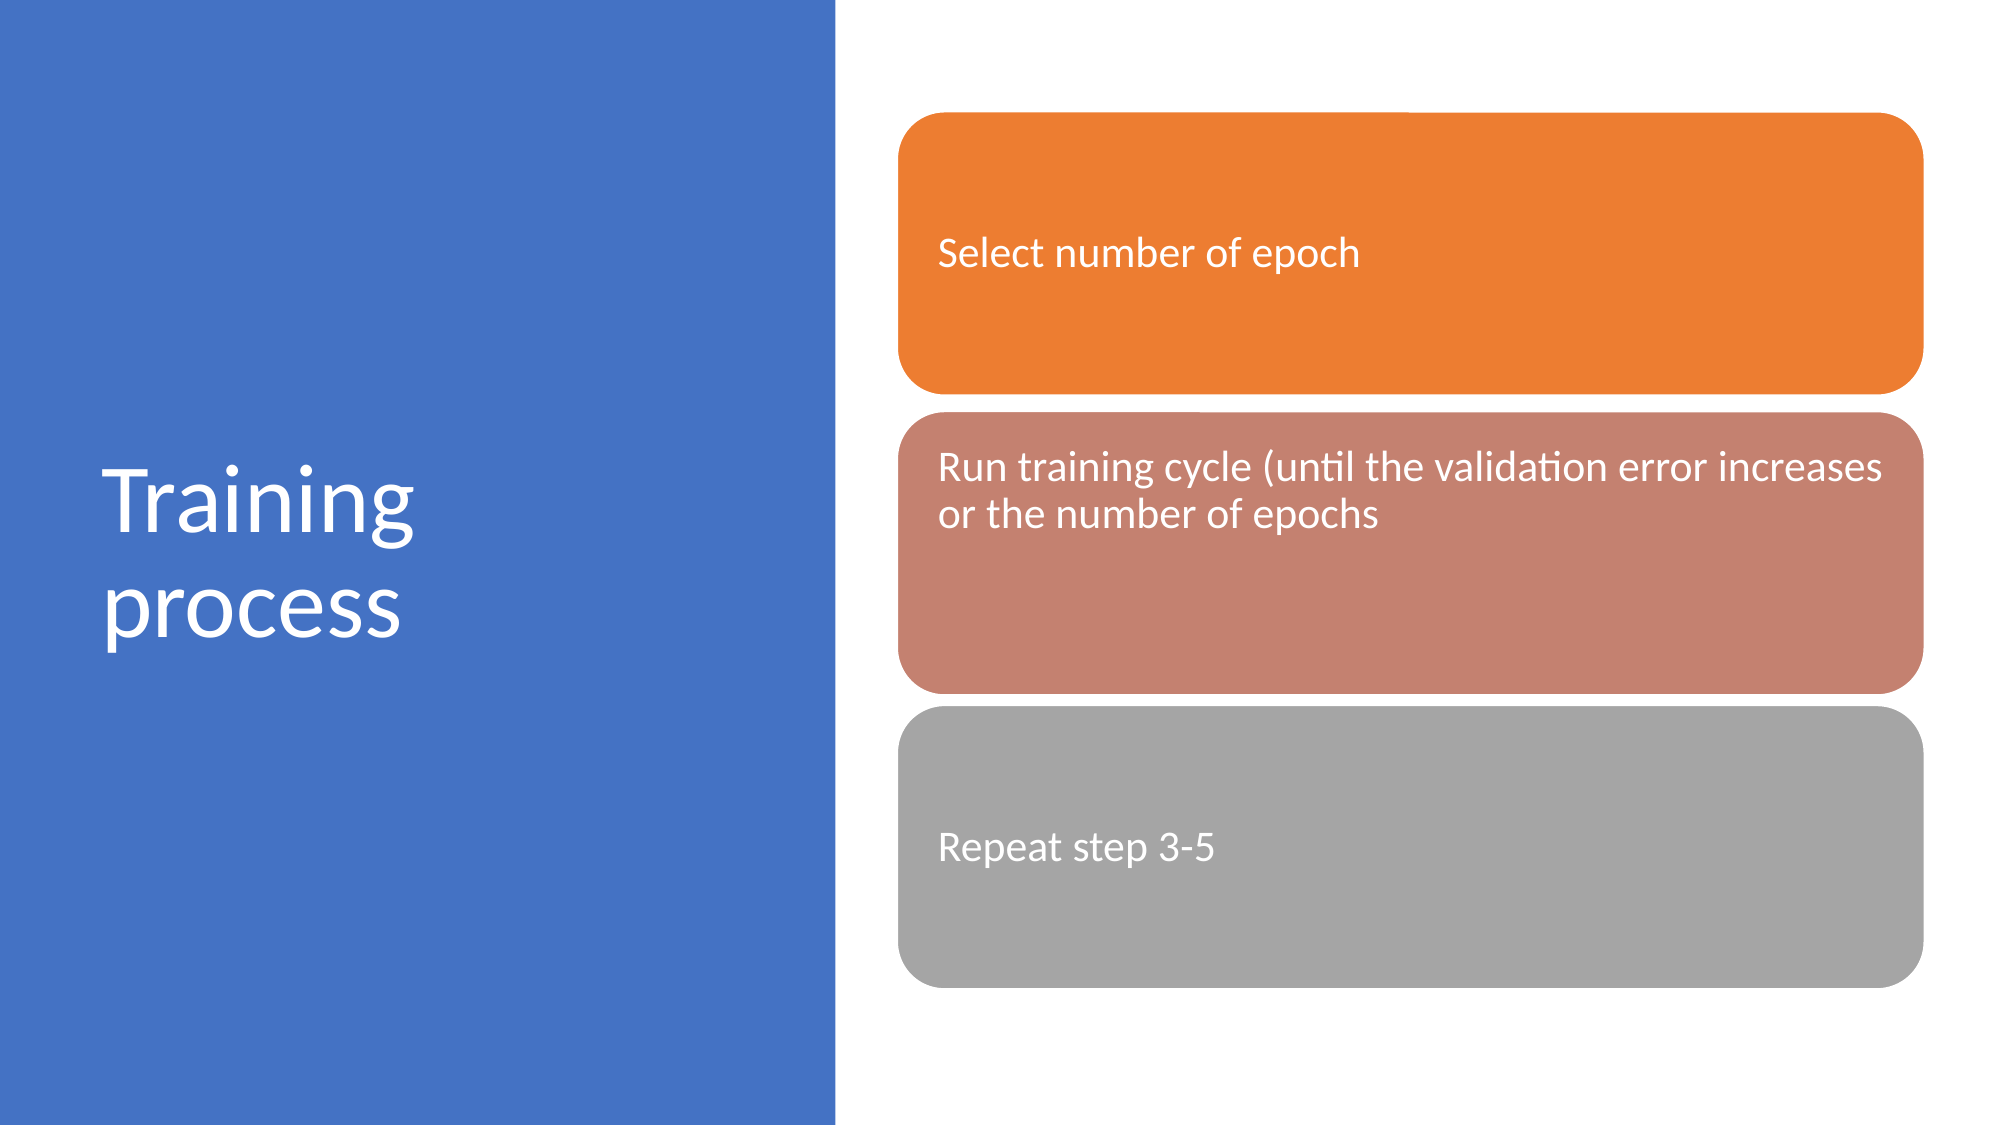

# Training process
Select number of epoch
Run training cycle (until the validation error increases or the number of epochs

Repeat step 3-5